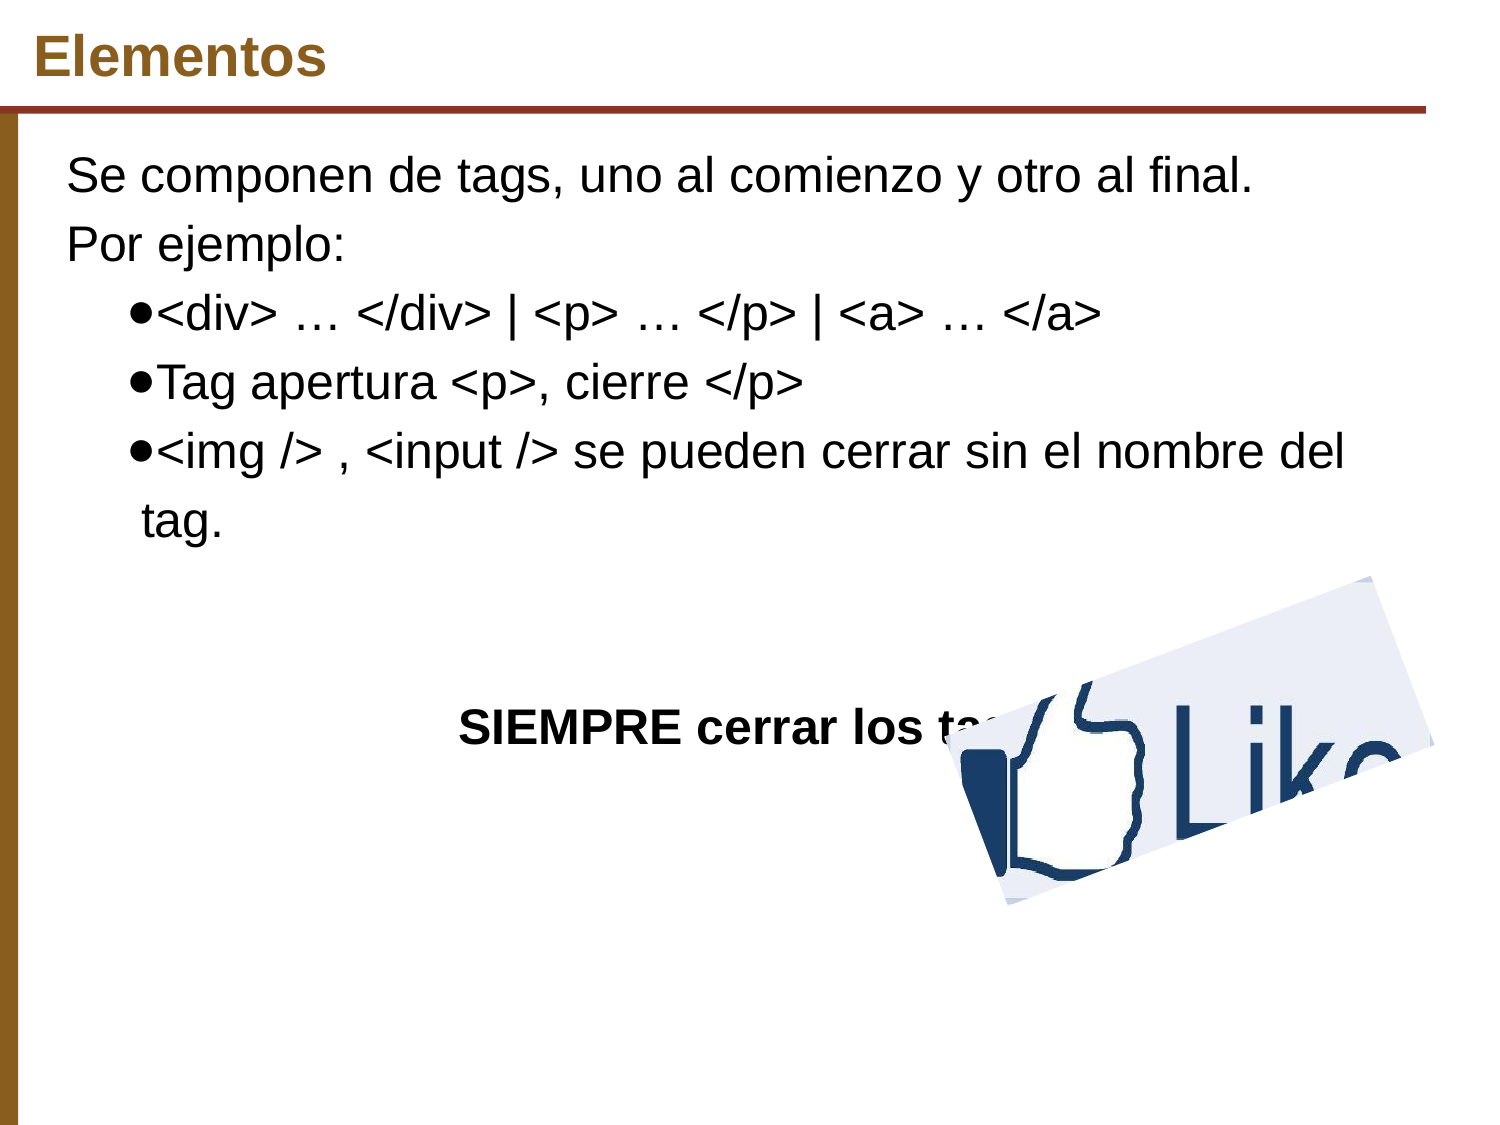

# Elementos
Se componen de tags, uno al comienzo y otro al final.
Por ejemplo:
<div> … </div> | <p> … </p> | <a> … </a>
Tag apertura <p>, cierre </p>
<img /> , <input /> se pueden cerrar sin el nombre del tag.

SIEMPRE cerrar los tags